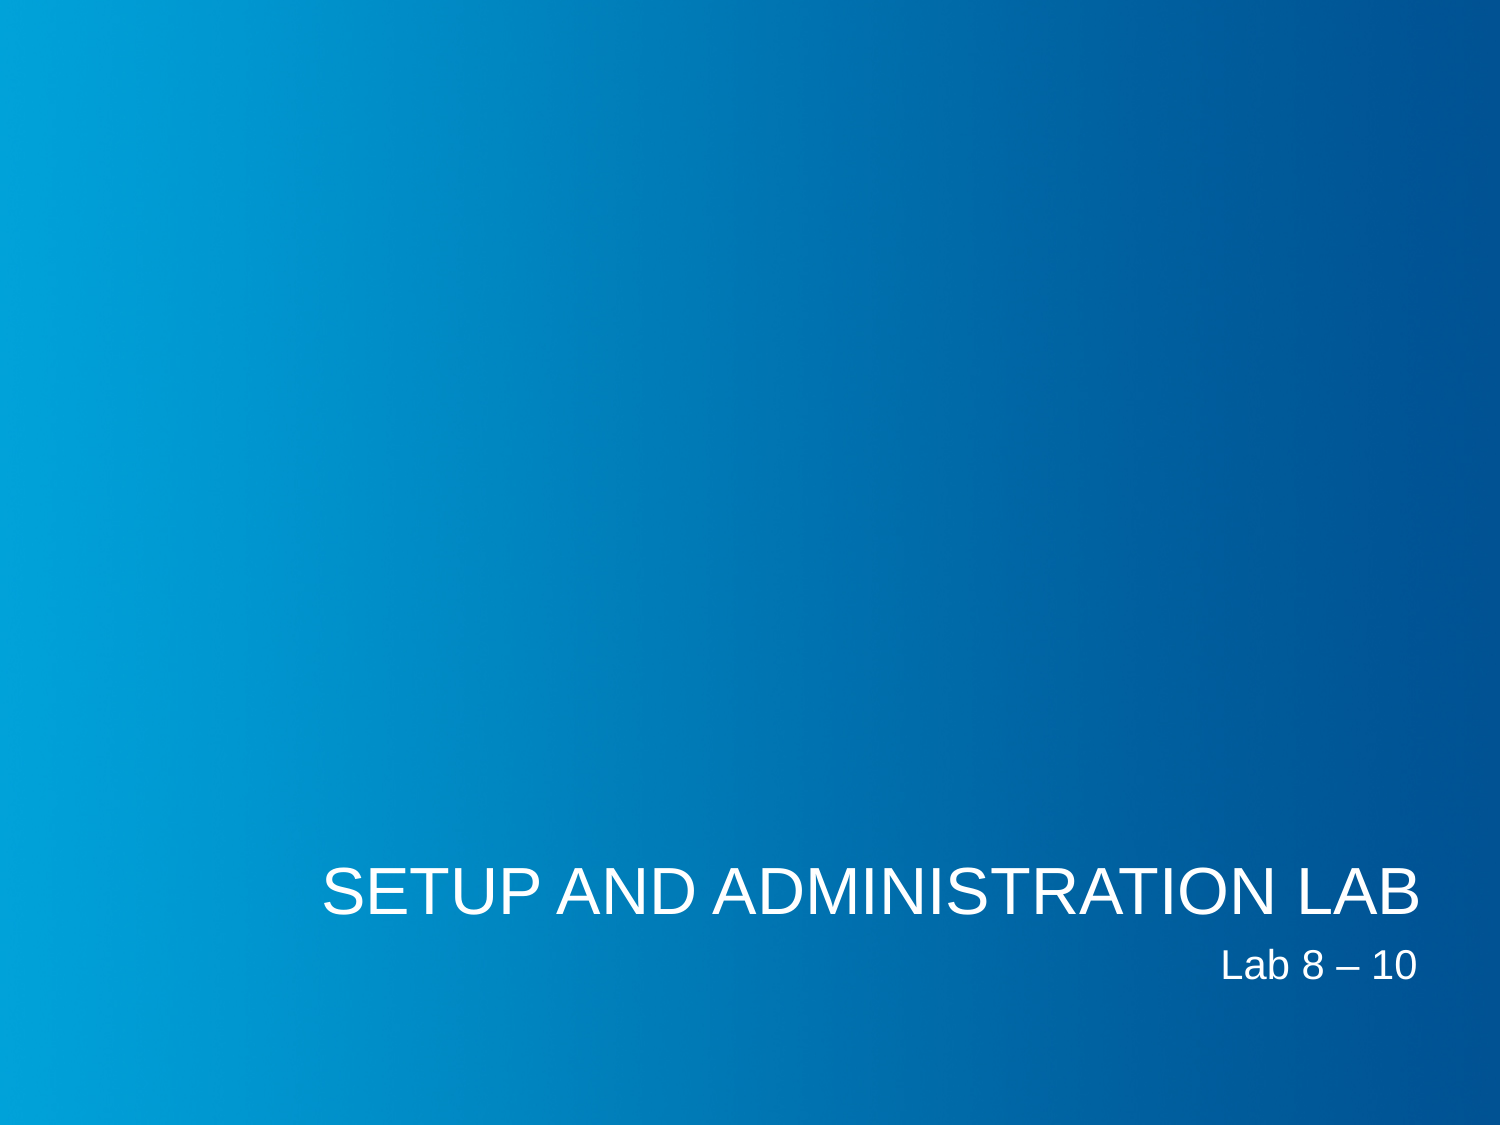

# Setup and Administration Lab
Lab 8 – 10